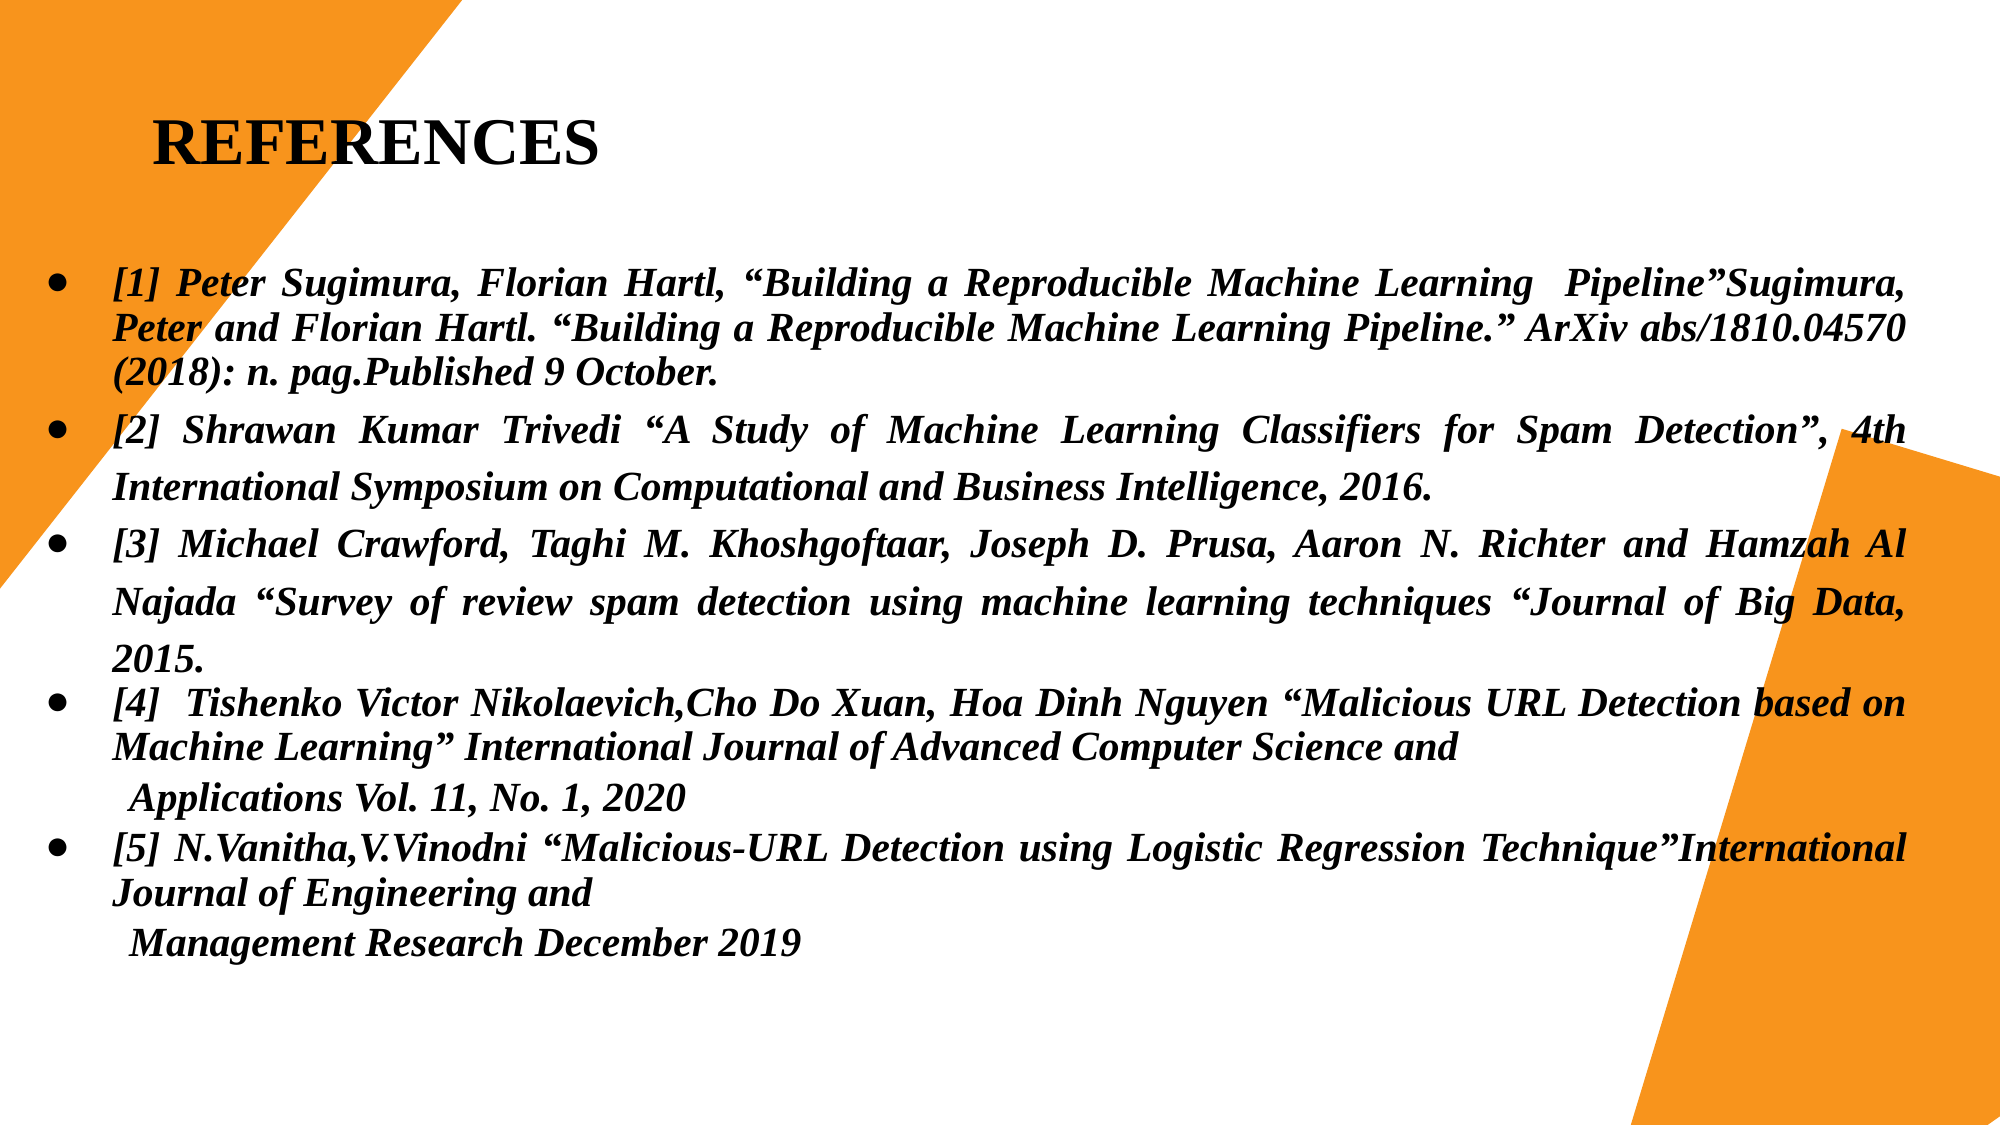

# REFERENCES

[1] Peter Sugimura, Florian Hartl, “Building a Reproducible Machine Learning  Pipeline”Sugimura, Peter and Florian Hartl. “Building a Reproducible Machine Learning Pipeline.” ArXiv abs/1810.04570 (2018): n. pag.Published 9 October.
[2] Shrawan Kumar Trivedi “A Study of Machine Learning Classifiers for Spam Detection”, 4th International Symposium on Computational and Business Intelligence, 2016.
[3] Michael Crawford, Taghi M. Khoshgoftaar, Joseph D. Prusa, Aaron N. Richter and Hamzah Al Najada “Survey of review spam detection using machine learning techniques “Journal of Big Data, 2015.
[4]  Tishenko Victor Nikolaevich,Cho Do Xuan, Hoa Dinh Nguyen “Malicious URL Detection based on Machine Learning” International Journal of Advanced Computer Science and
        Applications Vol. 11, No. 1, 2020
[5] N.Vanitha,V.Vinodni “Malicious-URL Detection using Logistic Regression Technique”International Journal of Engineering and
        Management Research December 2019